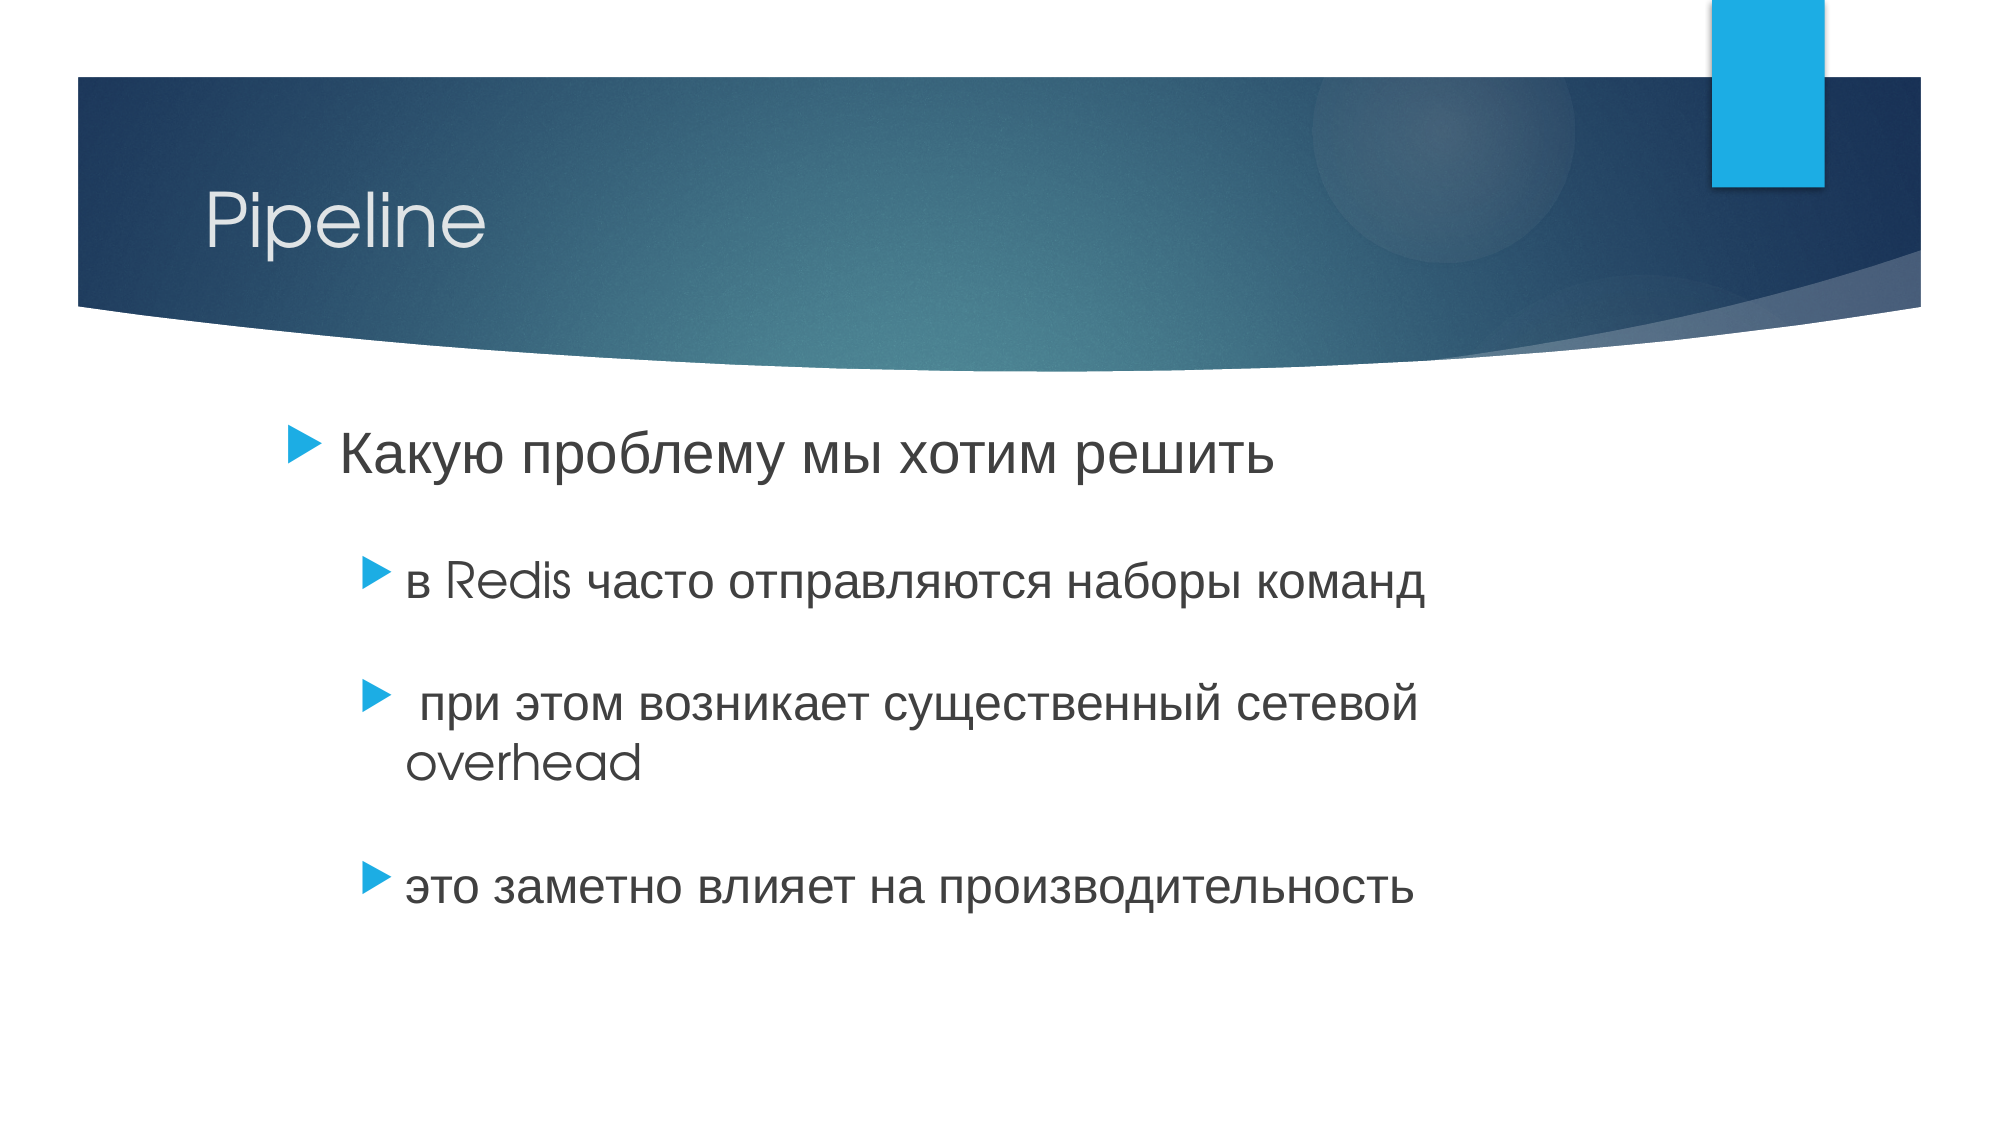

# Pipeline
Какую проблему мы хотим решить
в Redis часто отправляются наборы команд
 при этом возникает существенный сетевой overhead
это заметно влияет на производительность